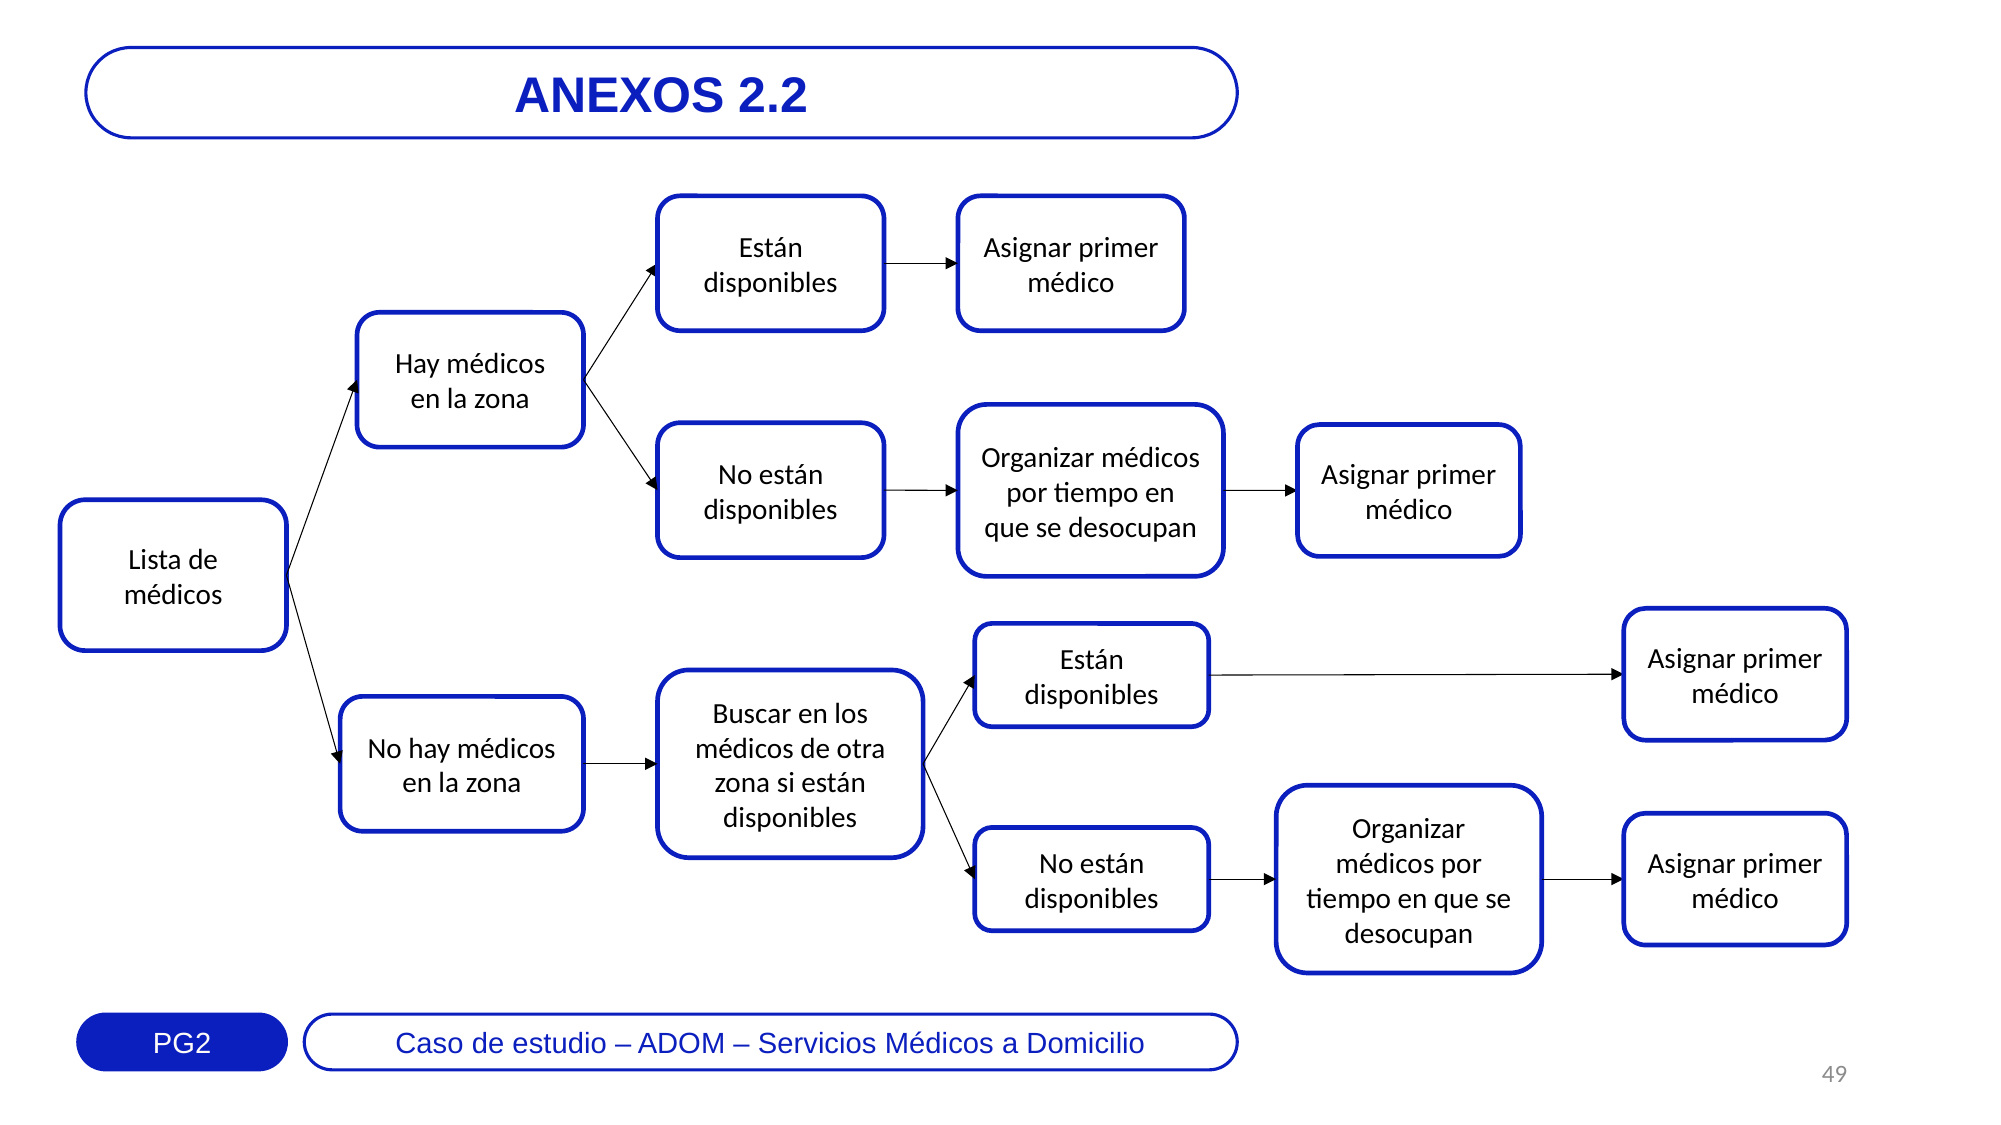

ANEXOS 2.2
Asignar primer médico
Están disponibles
Hay médicos en la zona
Organizar médicos por tiempo en que se desocupan
No están disponibles
Asignar primer médico
Lista de médicos
Asignar primer médico
Están disponibles
Buscar en los médicos de otra zona si están disponibles
No hay médicos en la zona
Organizar médicos por tiempo en que se desocupan
Asignar primer médico
No están disponibles
PG2
Caso de estudio – ADOM – Servicios Médicos a Domicilio
49